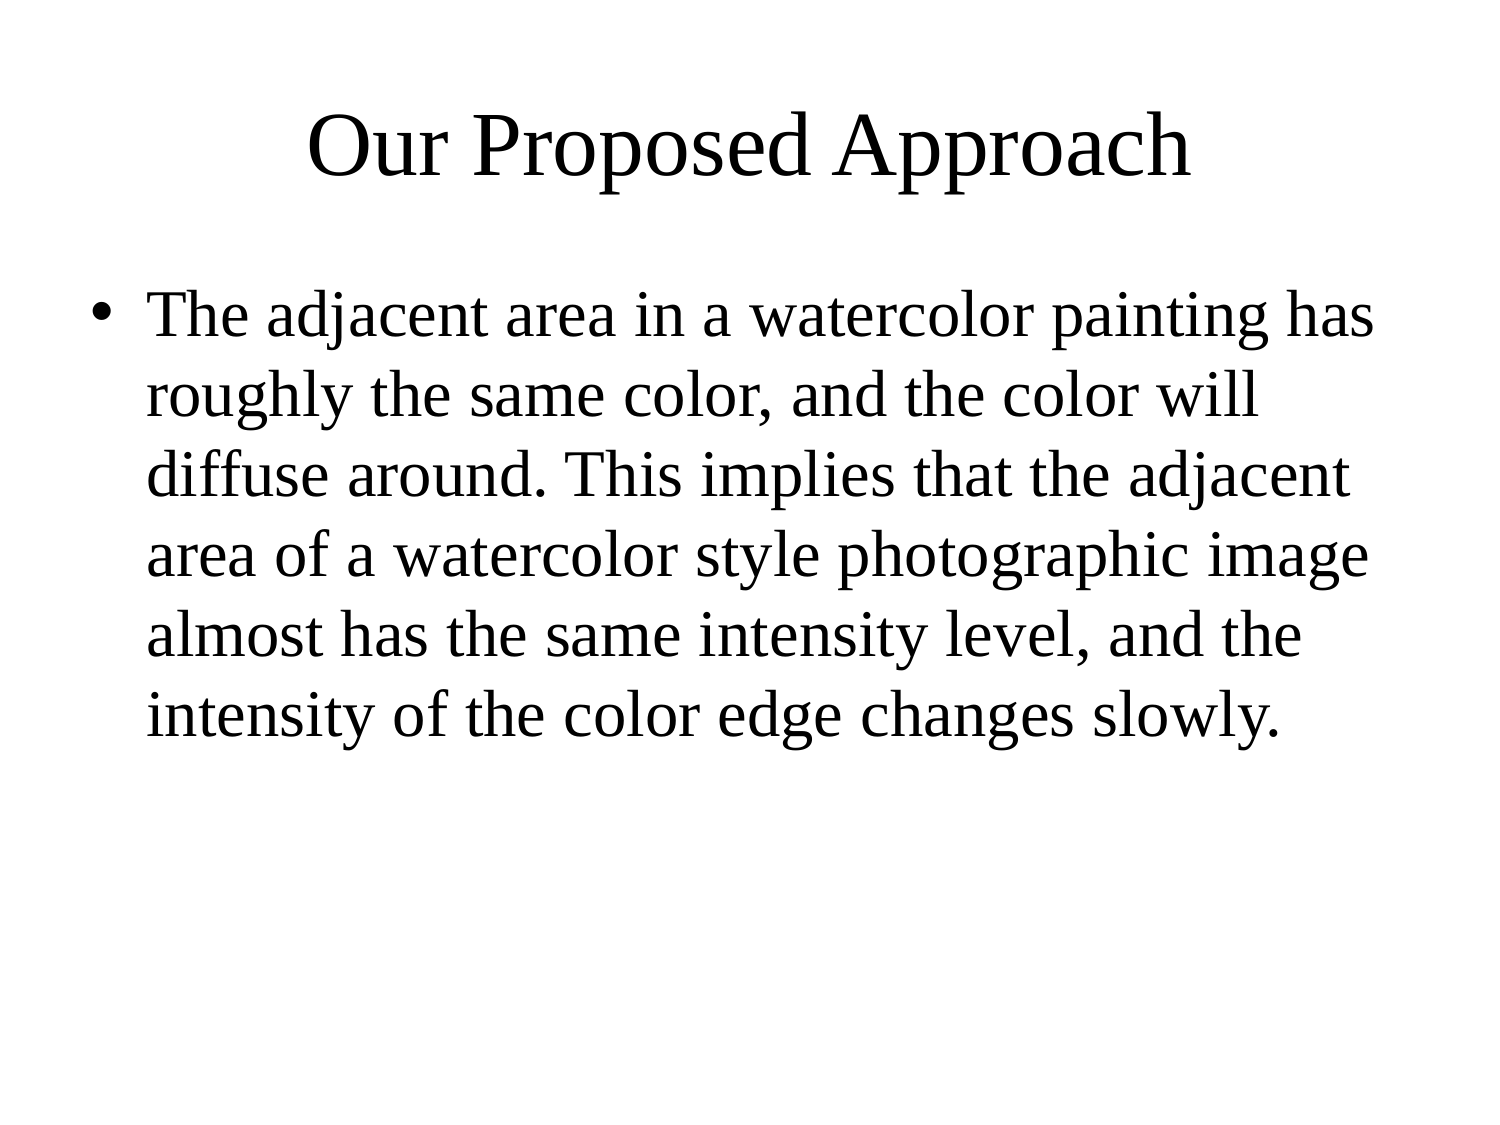

# Our Proposed Approach
The adjacent area in a watercolor painting has roughly the same color, and the color will diffuse around. This implies that the adjacent area of a watercolor style photographic image almost has the same intensity level, and the intensity of the color edge changes slowly.